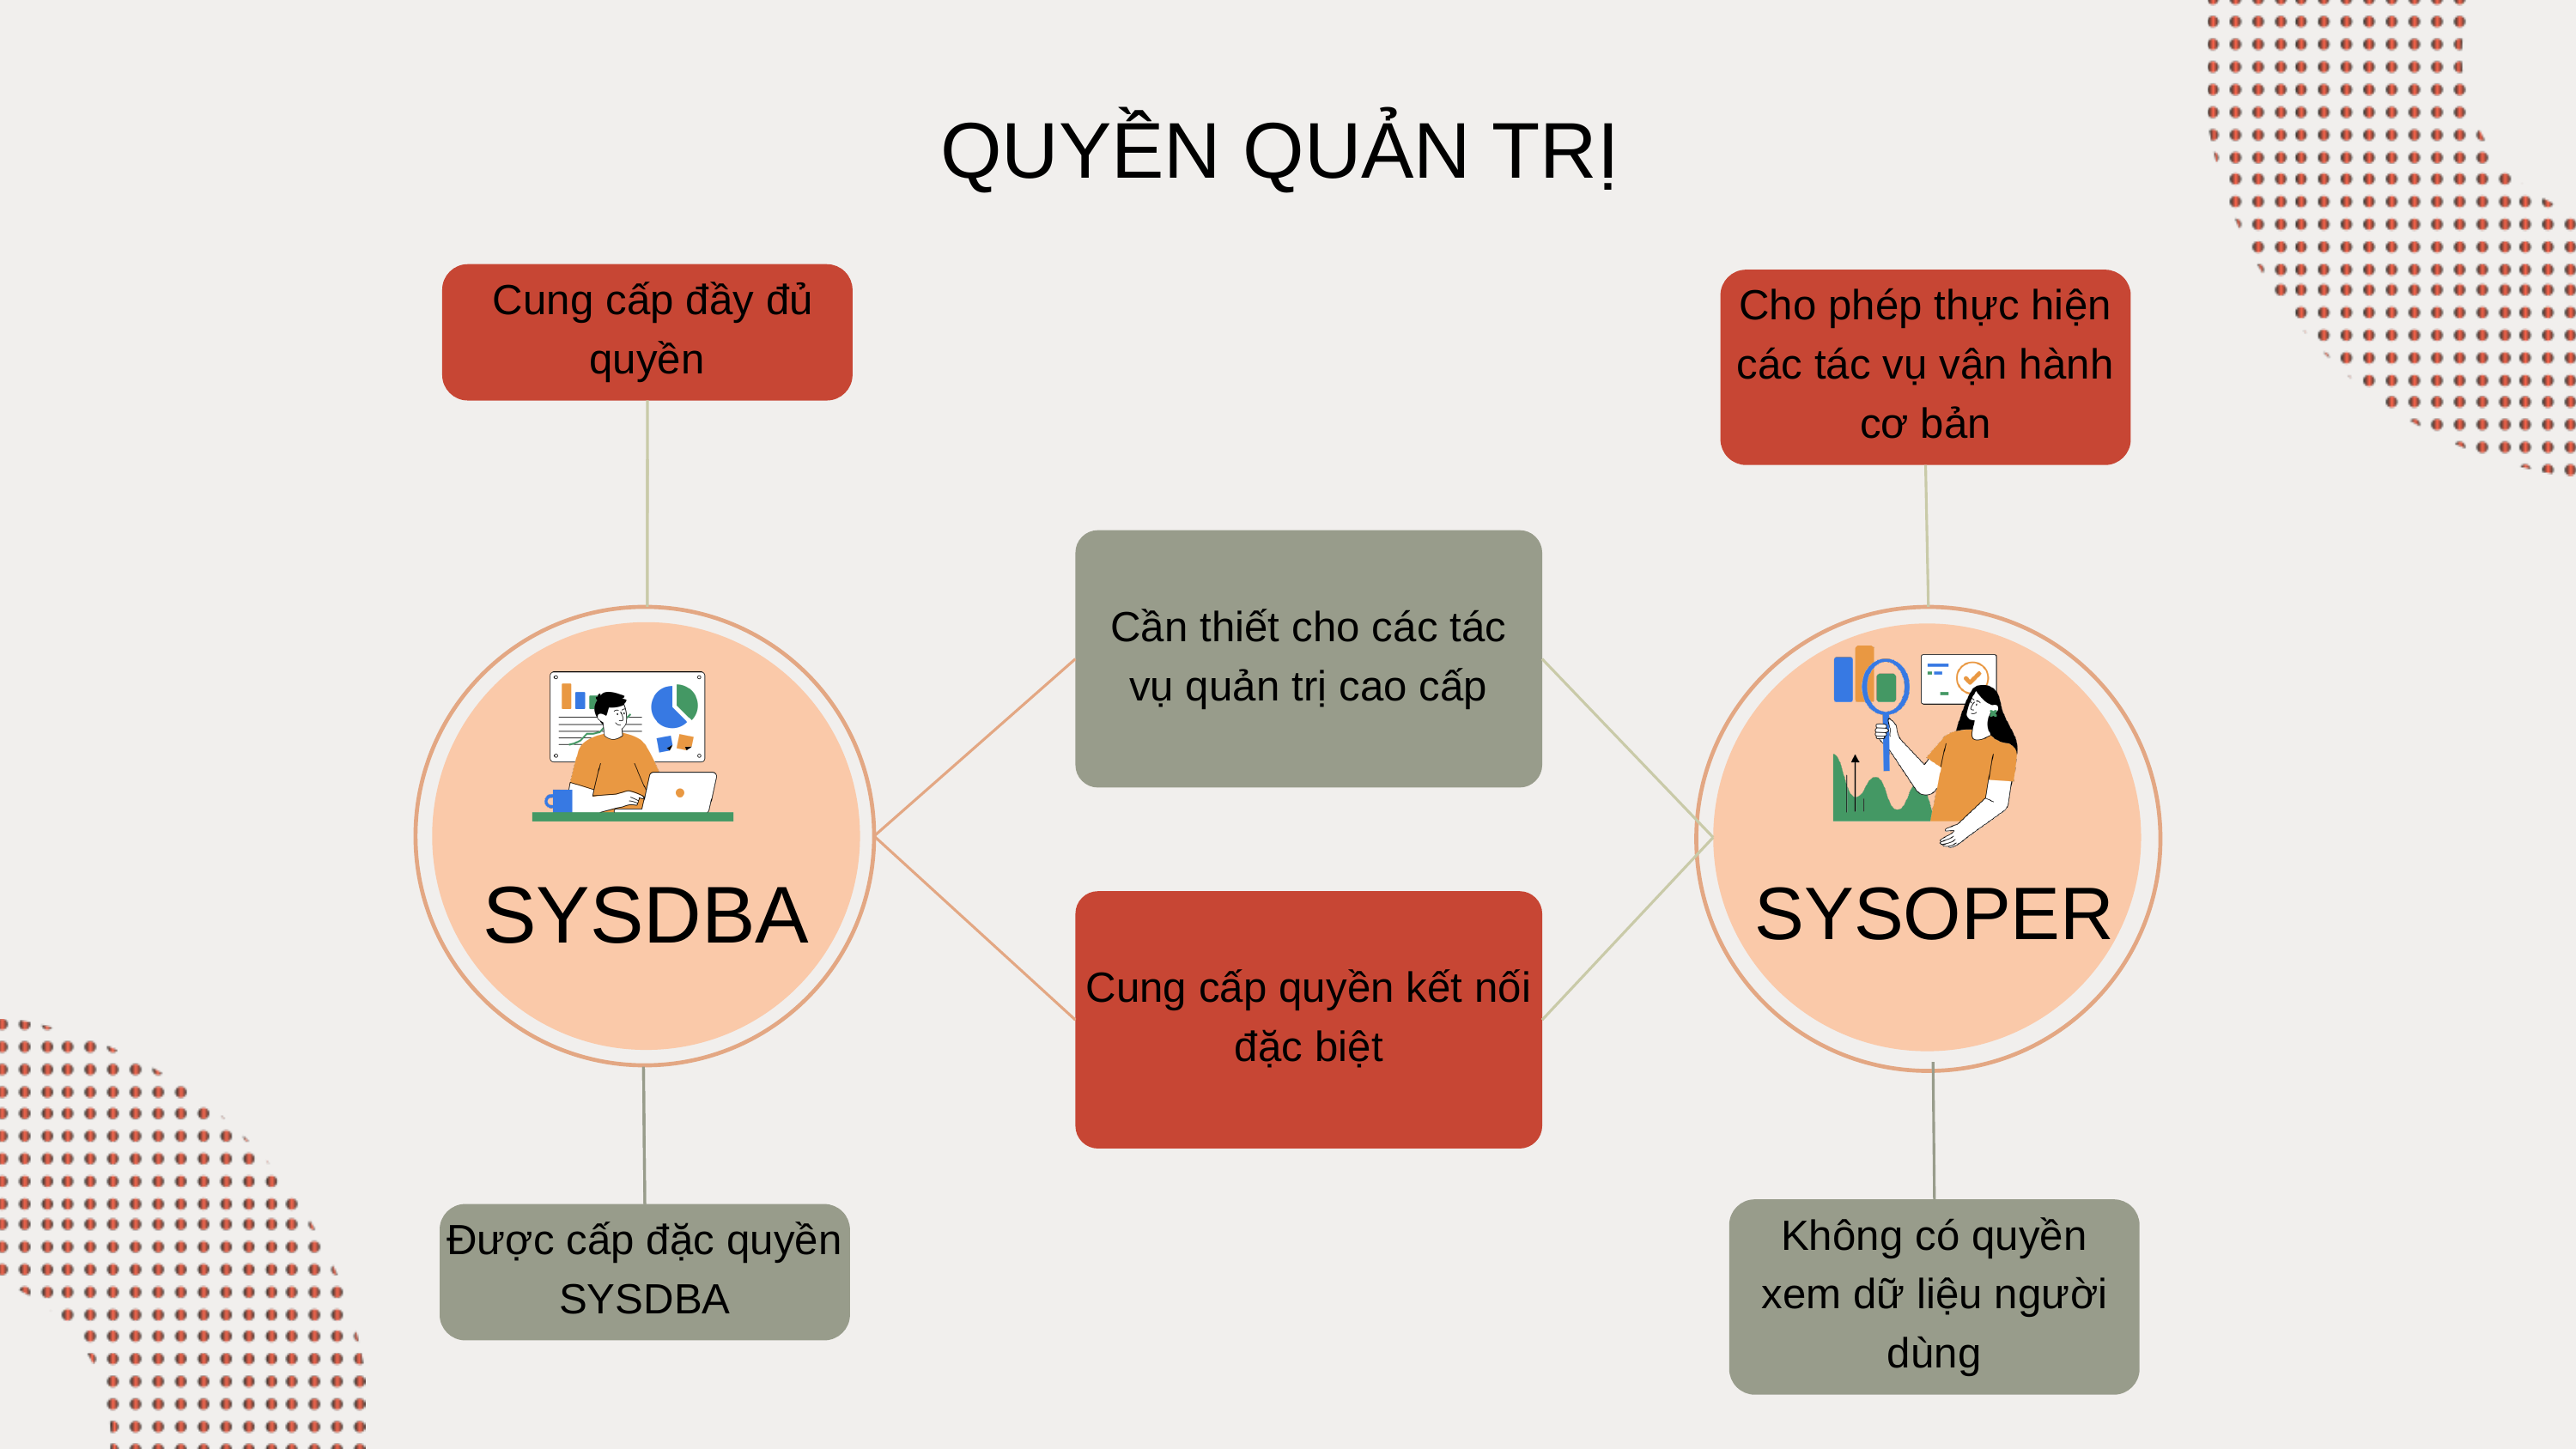

QUYỀN QUẢN TRỊ

 Cung cấp đầy đủ quyền

Cho phép thực hiện các tác vụ vận hành cơ bản

Cần thiết cho các tác vụ quản trị cao cấp

SYSDBA
SYSOPER

Cung cấp quyền kết nối đặc biệt

Không có quyền xem dữ liệu người dùng

Được cấp đặc quyền SYSDBA